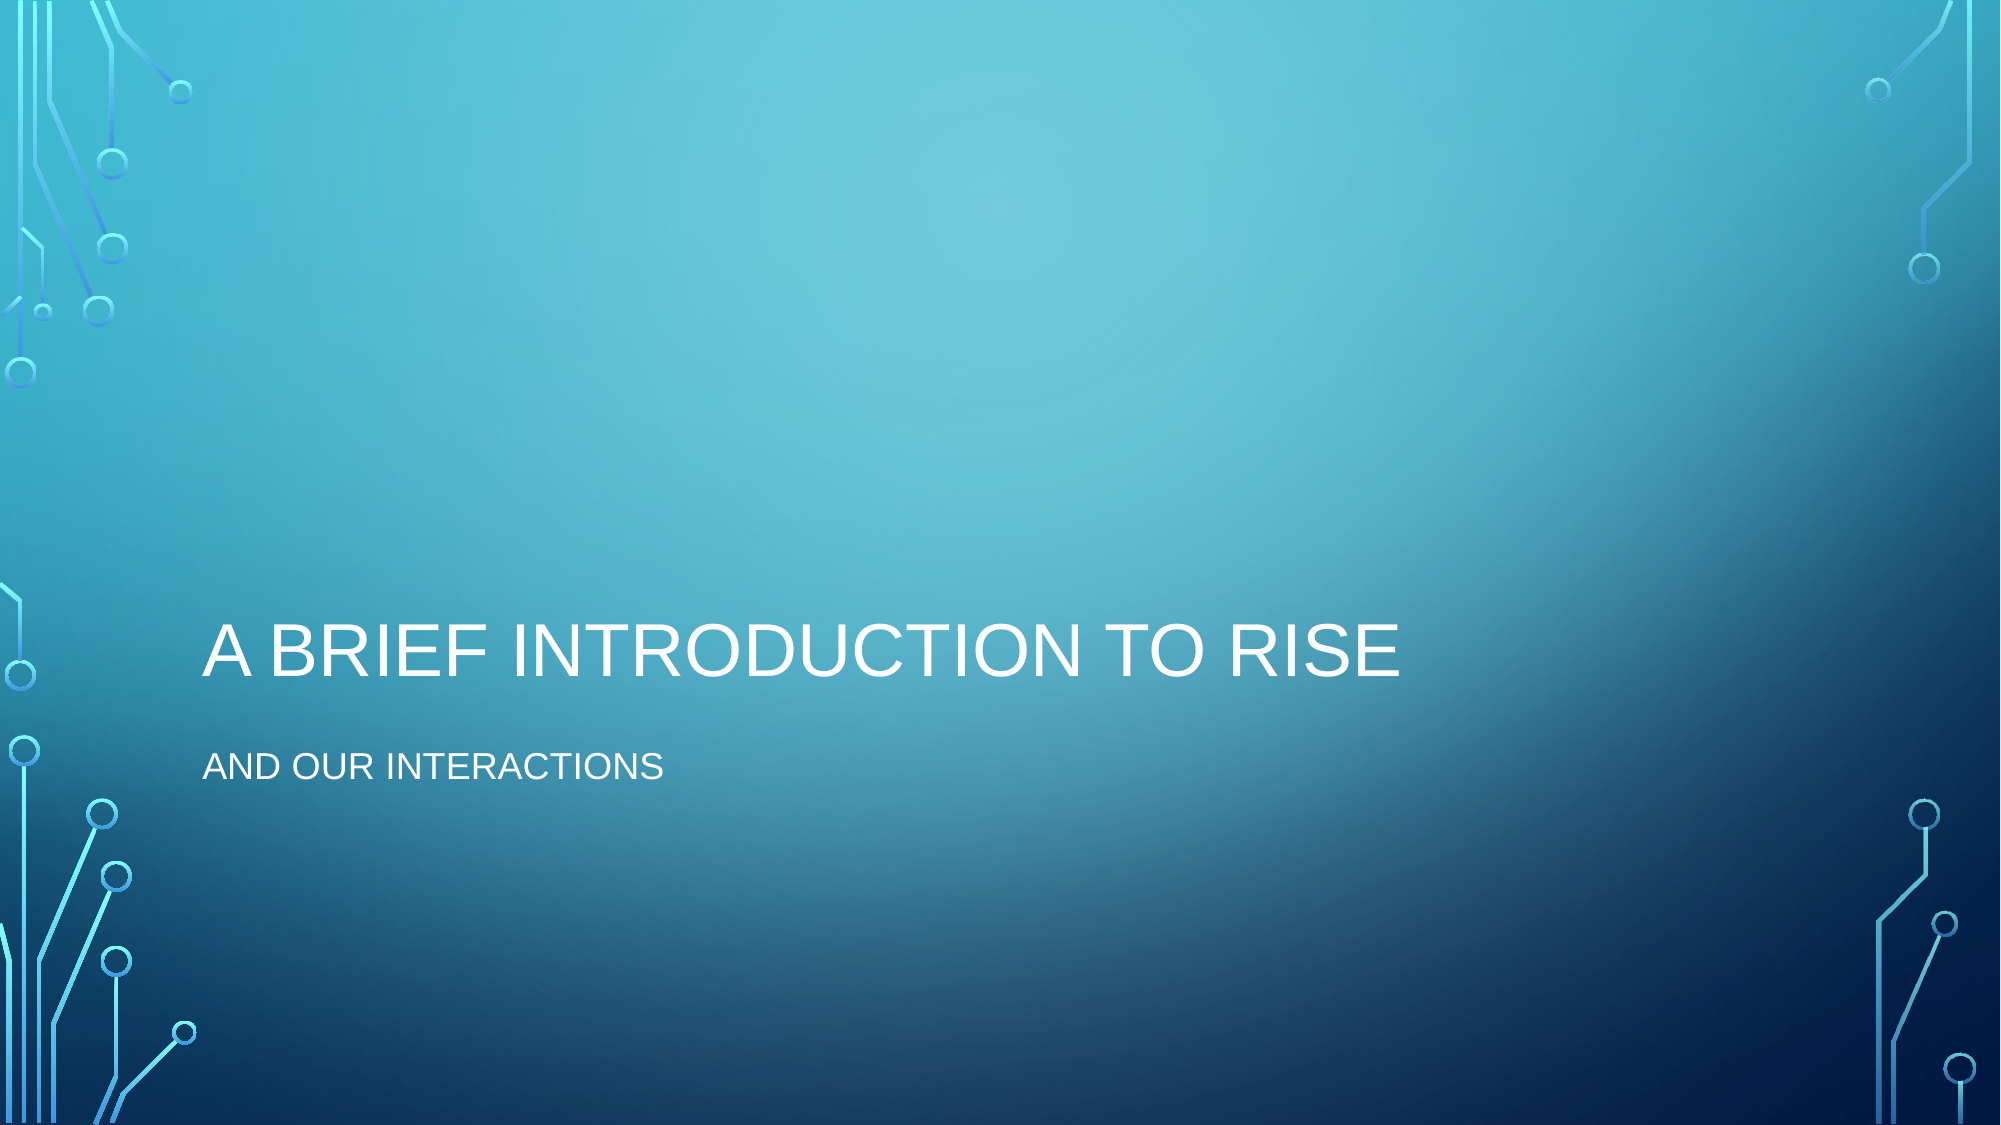

# A brief introduction to RISE
And our interactions